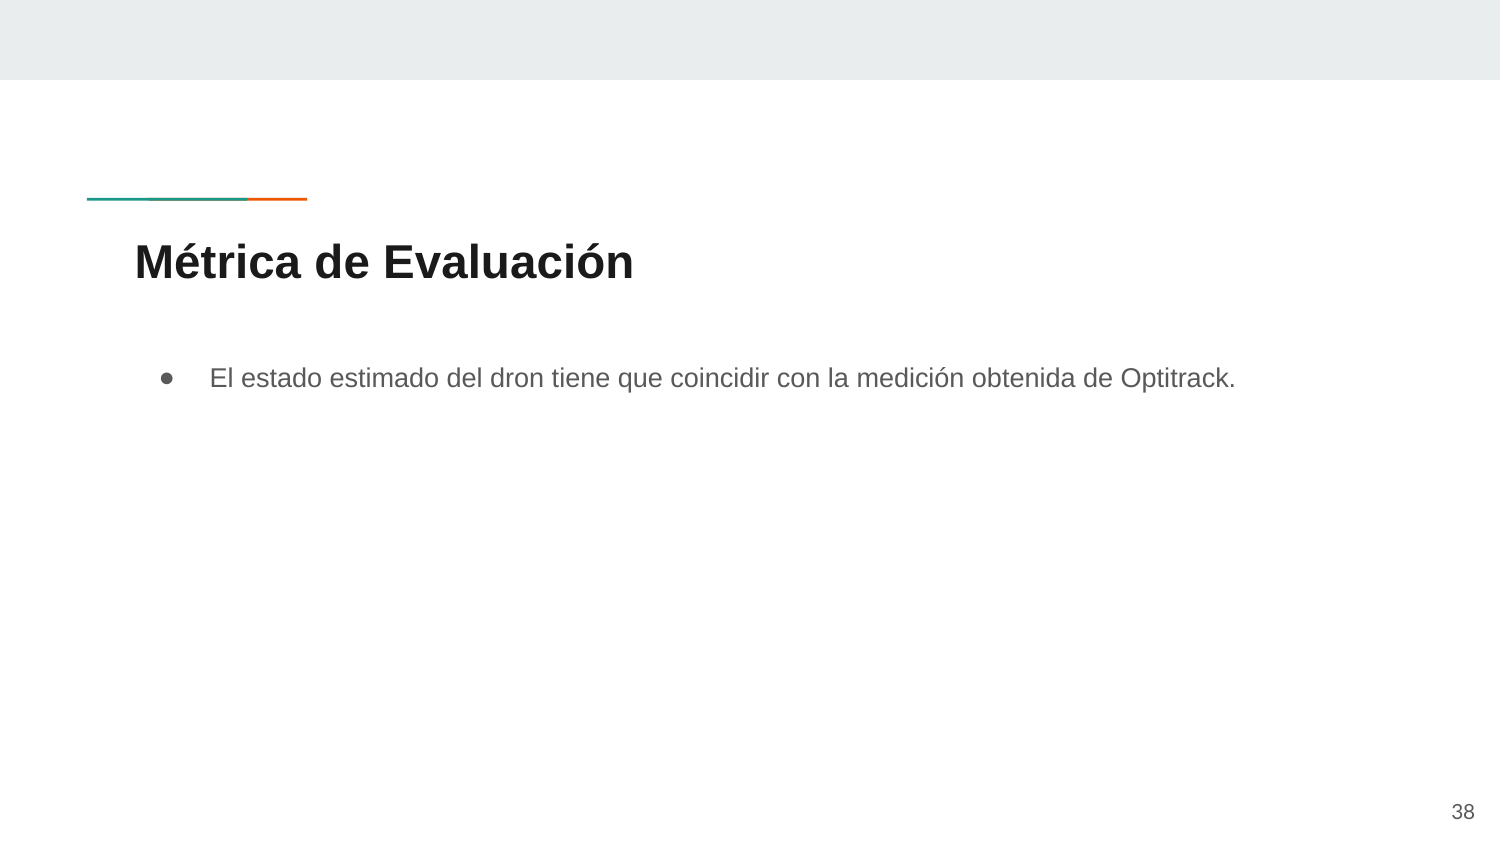

# Métrica de Evaluación

El estado estimado del dron tiene que coincidir con la medición obtenida de Optitrack.
38